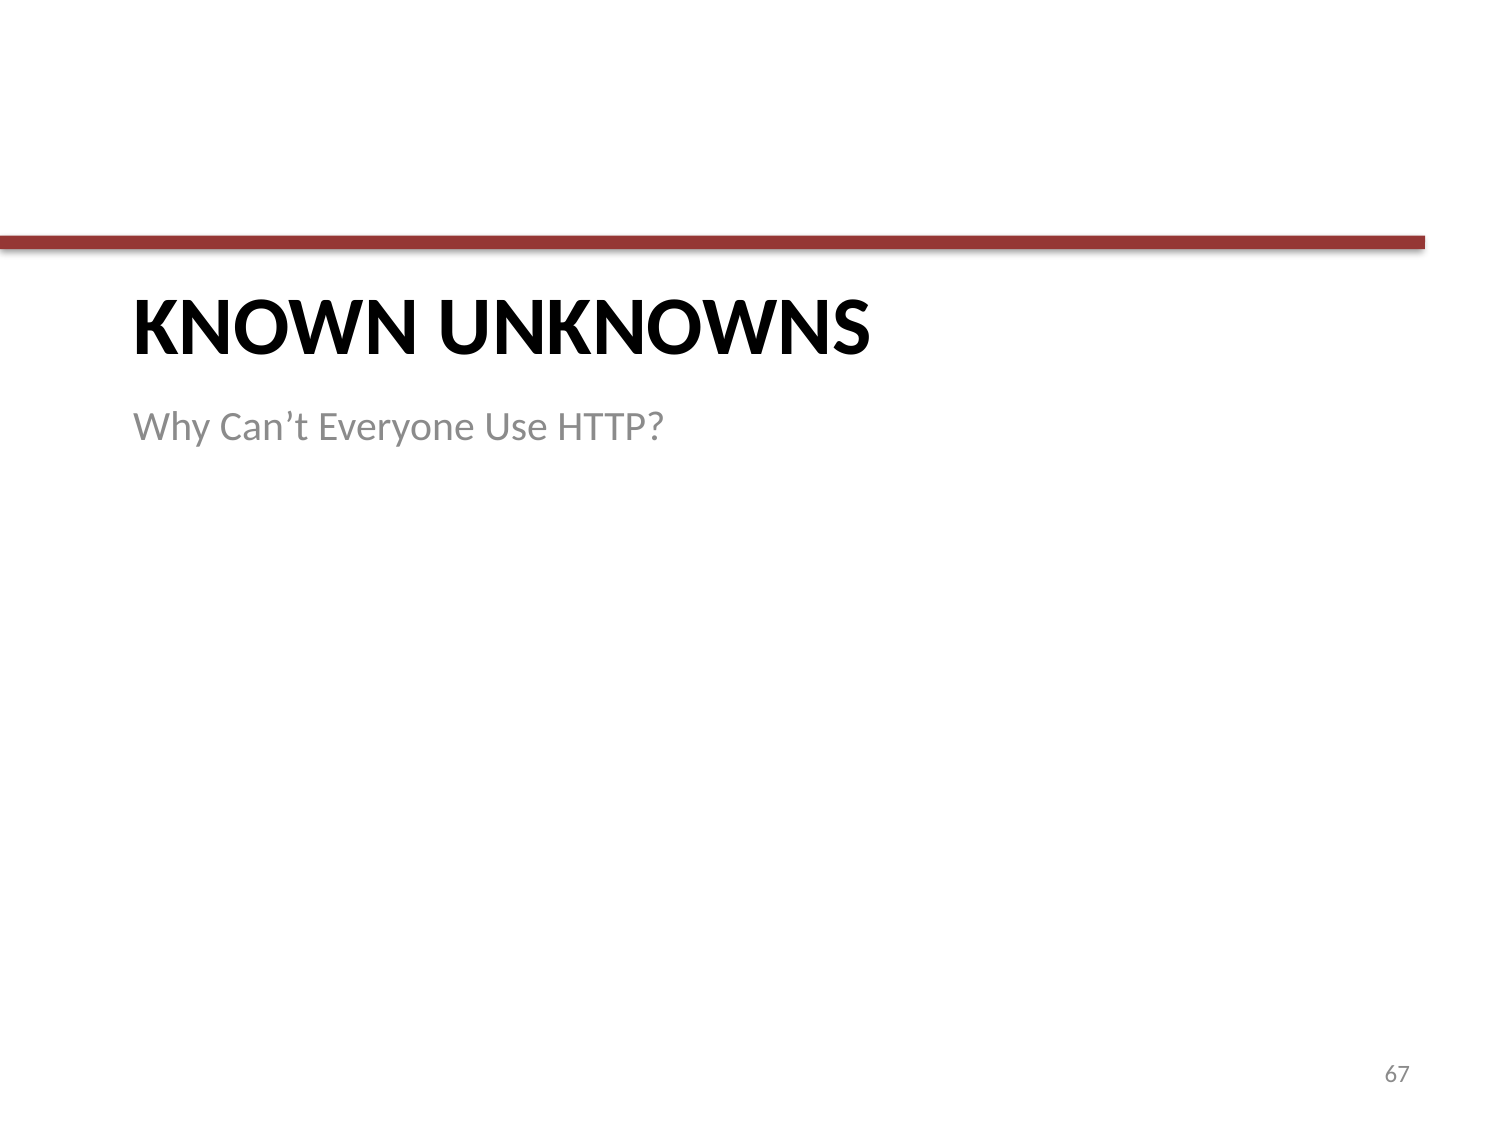

Known Unknowns
Why Can’t Everyone Use HTTP?
67